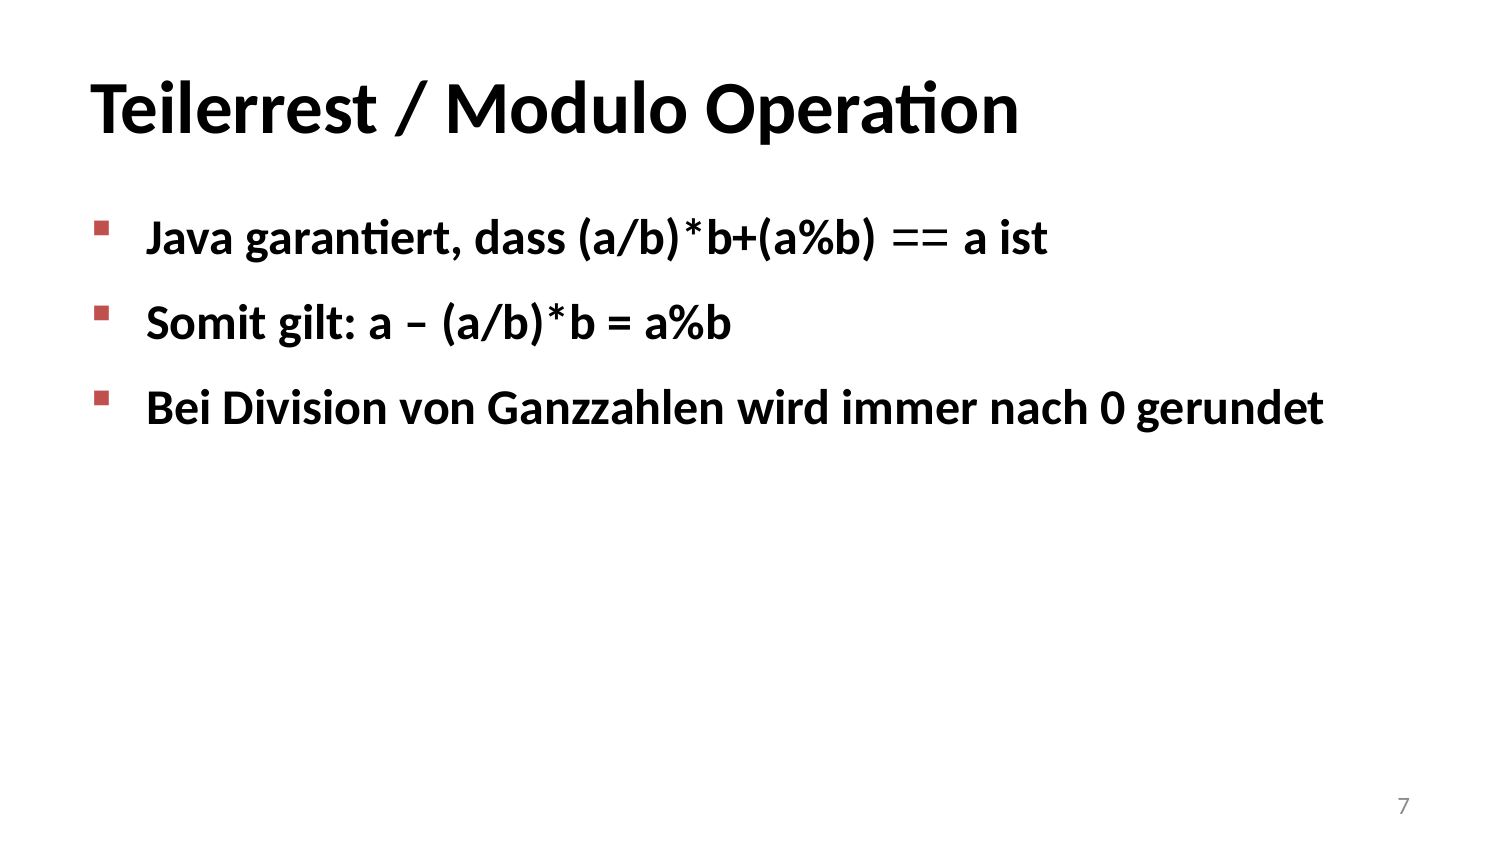

# Teilerrest / Modulo Operation
Java garantiert, dass (a/b)*b+(a%b) == a ist
Somit gilt: a – (a/b)*b = a%b
Bei Division von Ganzzahlen wird immer nach 0 gerundet
7